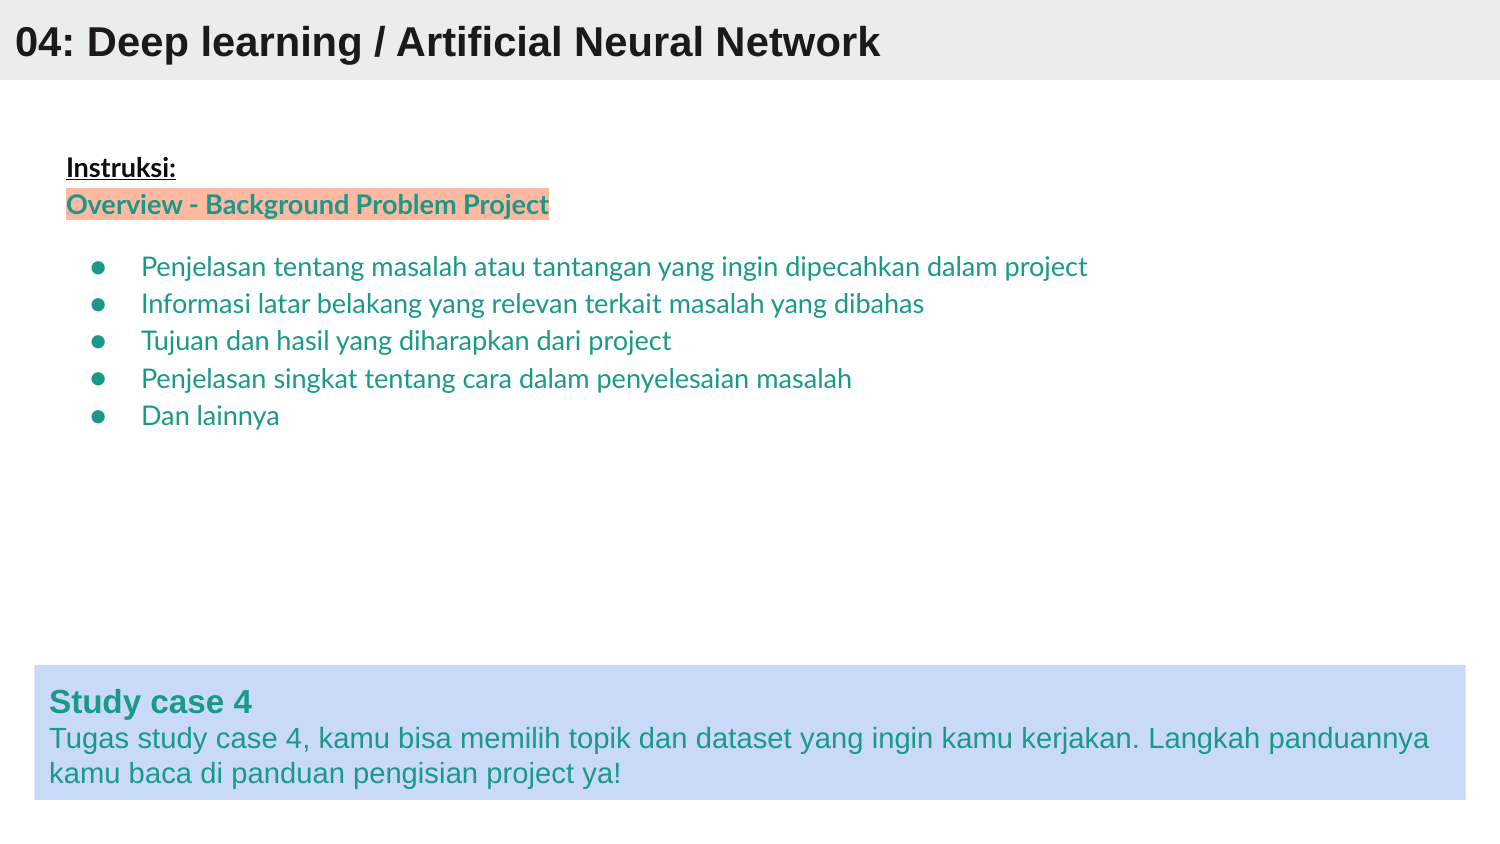

# 04: Deep learning / Artificial Neural Network
Instruksi:
Overview - Background Problem Project
Penjelasan tentang masalah atau tantangan yang ingin dipecahkan dalam project
Informasi latar belakang yang relevan terkait masalah yang dibahas
Tujuan dan hasil yang diharapkan dari project
Penjelasan singkat tentang cara dalam penyelesaian masalah
Dan lainnya

Study case 4
Tugas study case 4, kamu bisa memilih topik dan dataset yang ingin kamu kerjakan. Langkah panduannya kamu baca di panduan pengisian project ya!